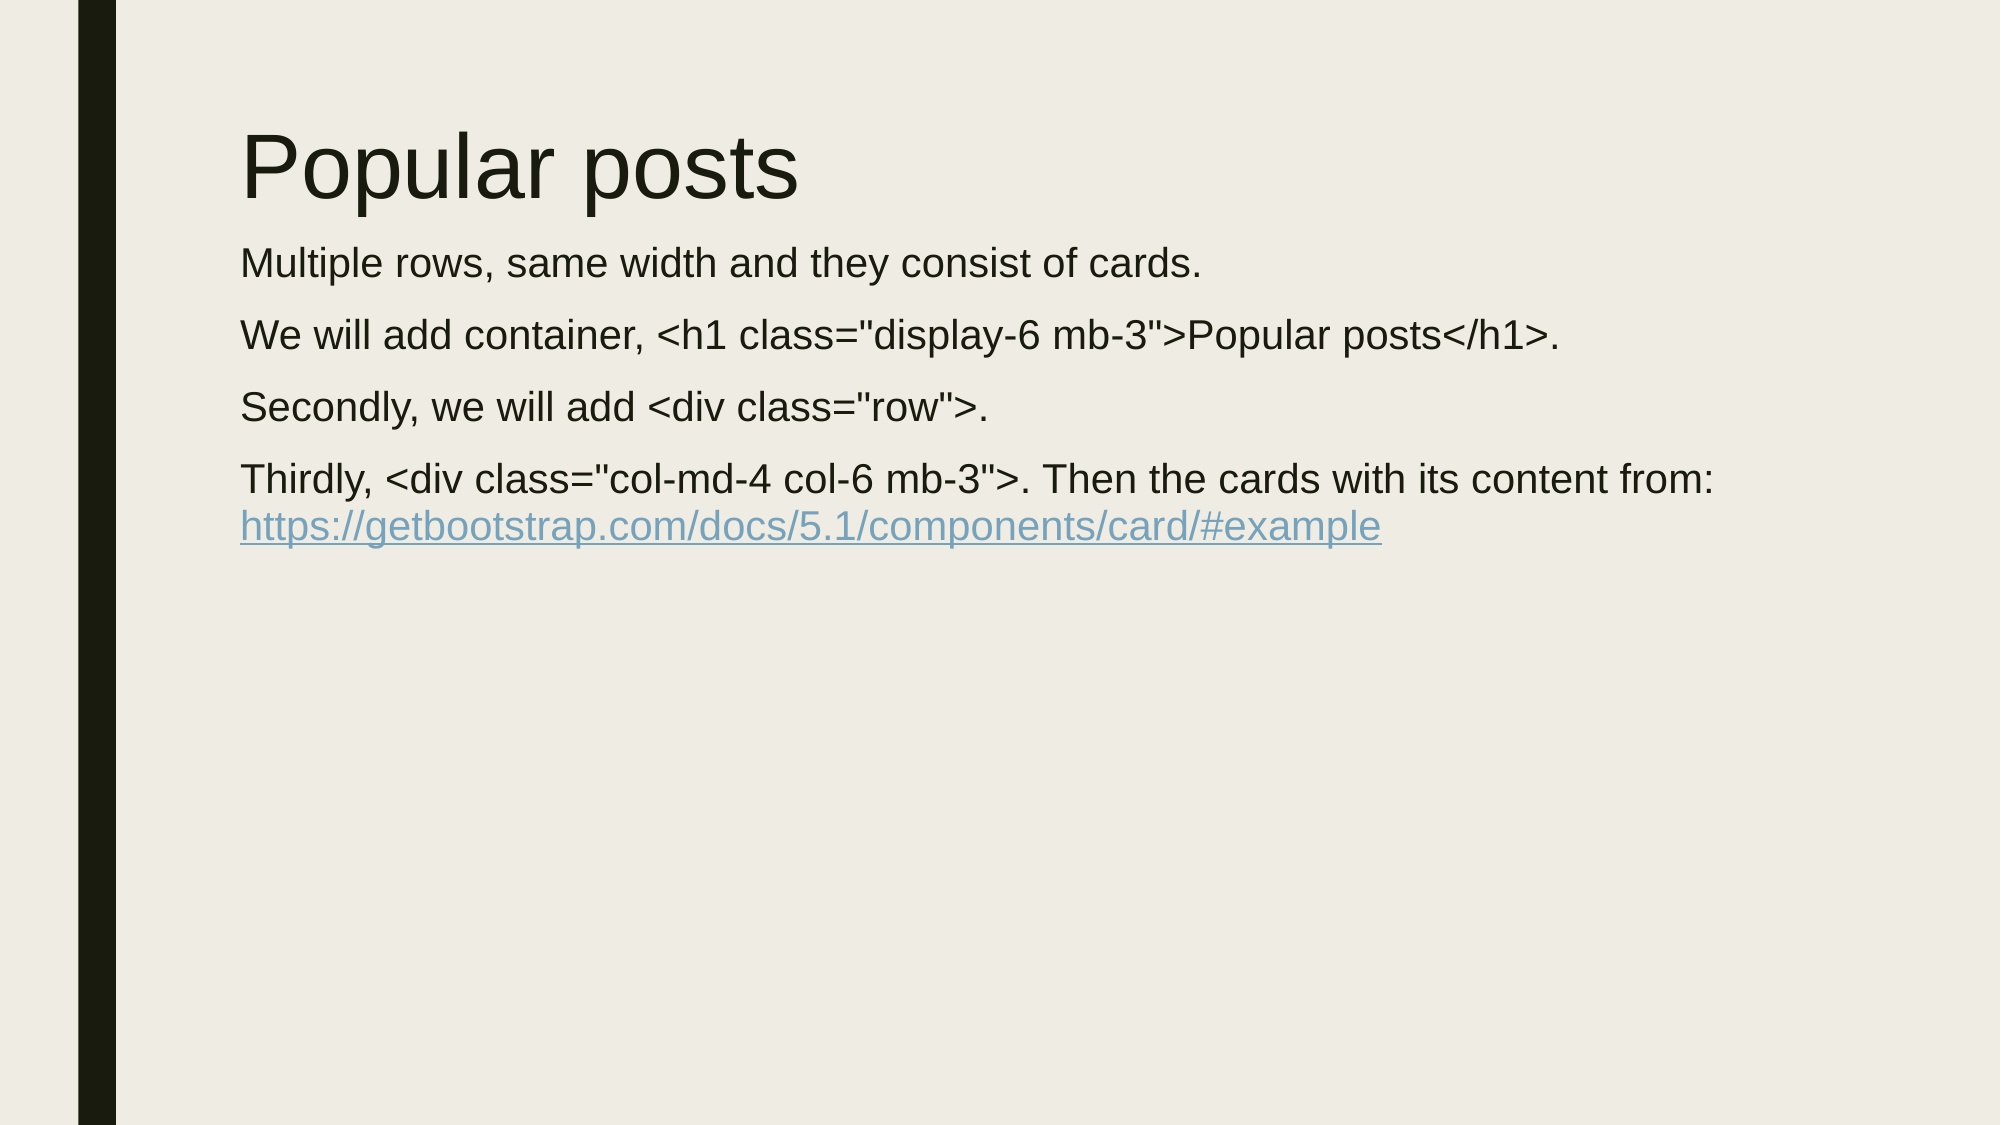

# Popular posts
Multiple rows, same width and they consist of cards.
We will add container, <h1 class="display-6 mb-3">Popular posts</h1>.
Secondly, we will add <div class="row">.
Thirdly, <div class="col-md-4 col-6 mb-3">. Then the cards with its content from: https://getbootstrap.com/docs/5.1/components/card/#example